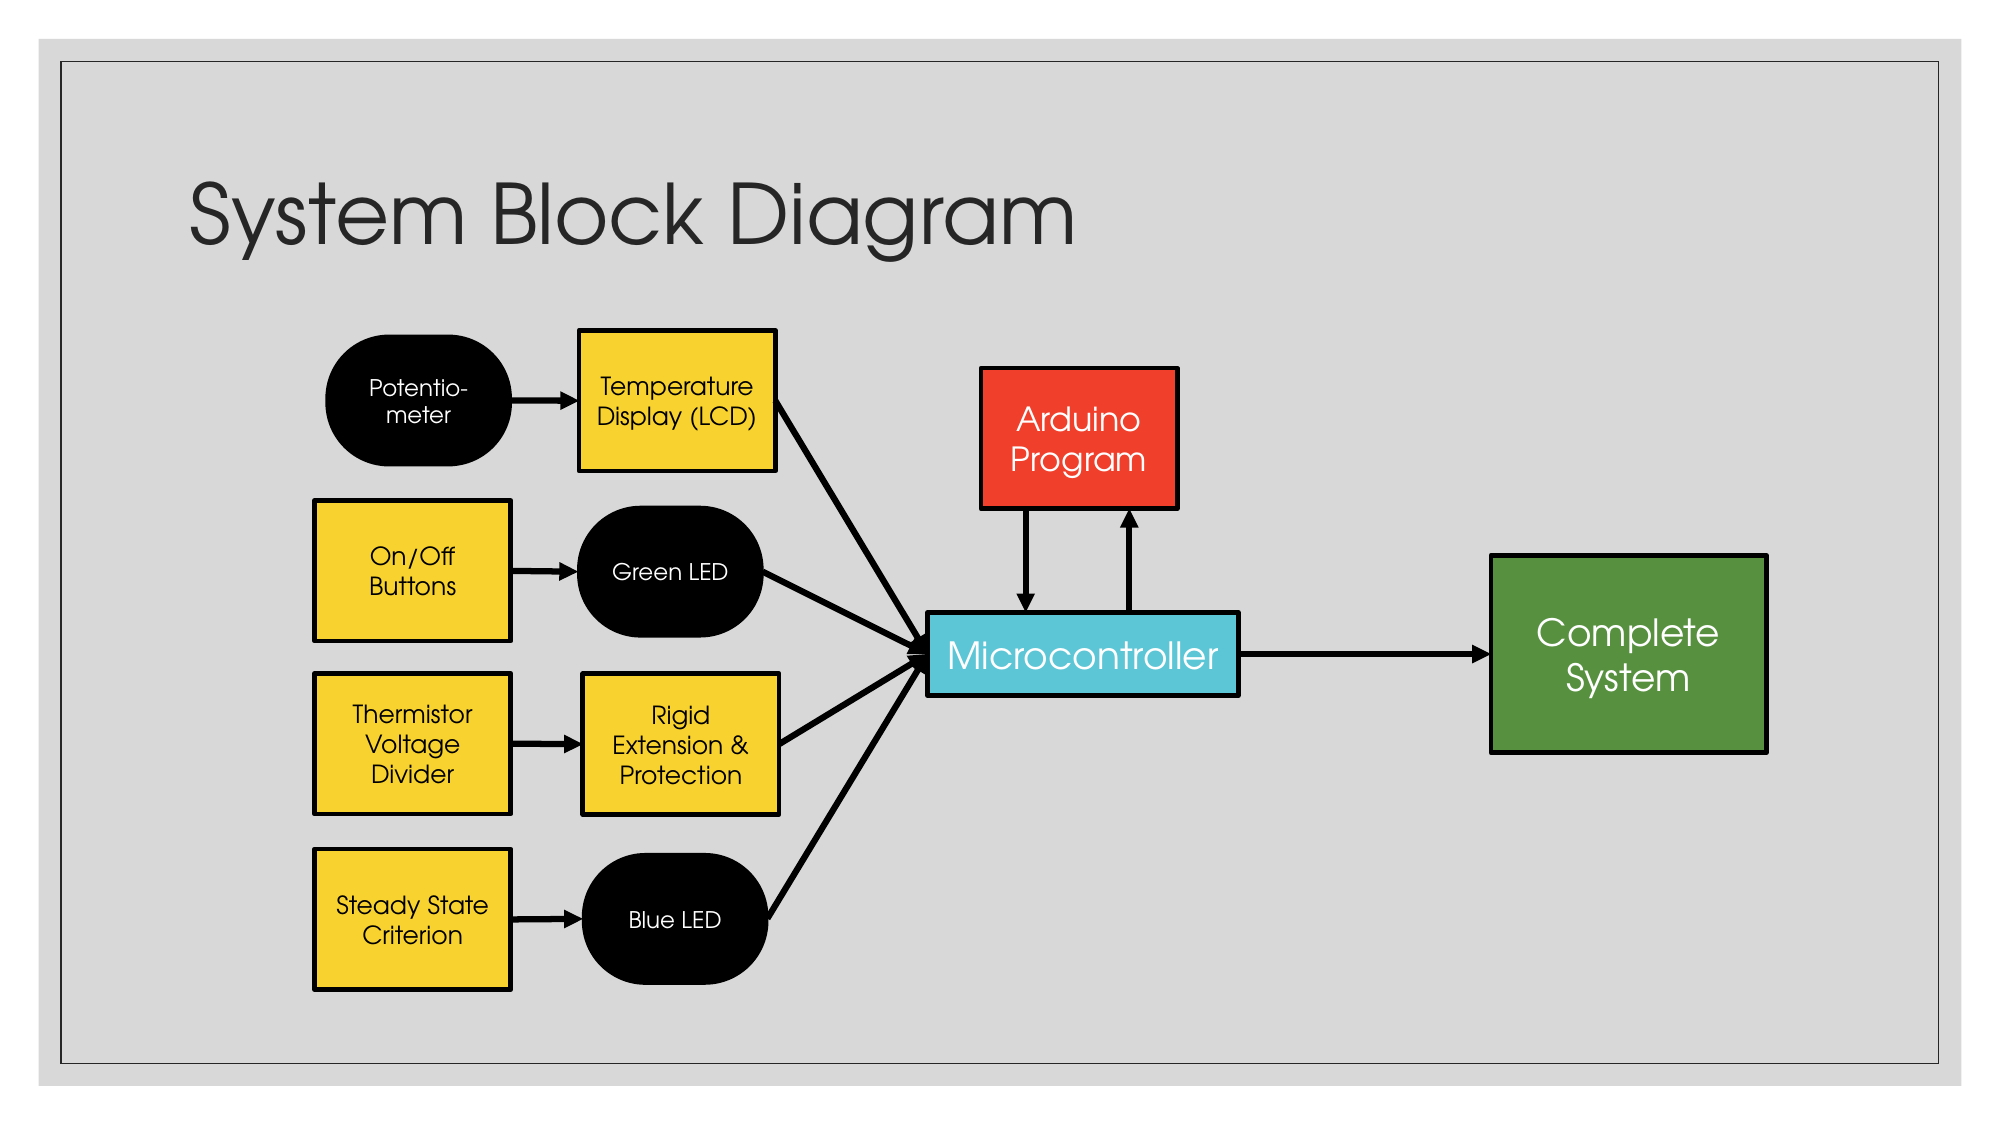

# System Block Diagram
Temperature Display (LCD)
Potentio-
meter
Arduino Program
On/Off Buttons
Green LED
Complete System
Microcontroller
Thermistor Voltage Divider
Rigid Extension & Protection
Steady State Criterion
Blue LED